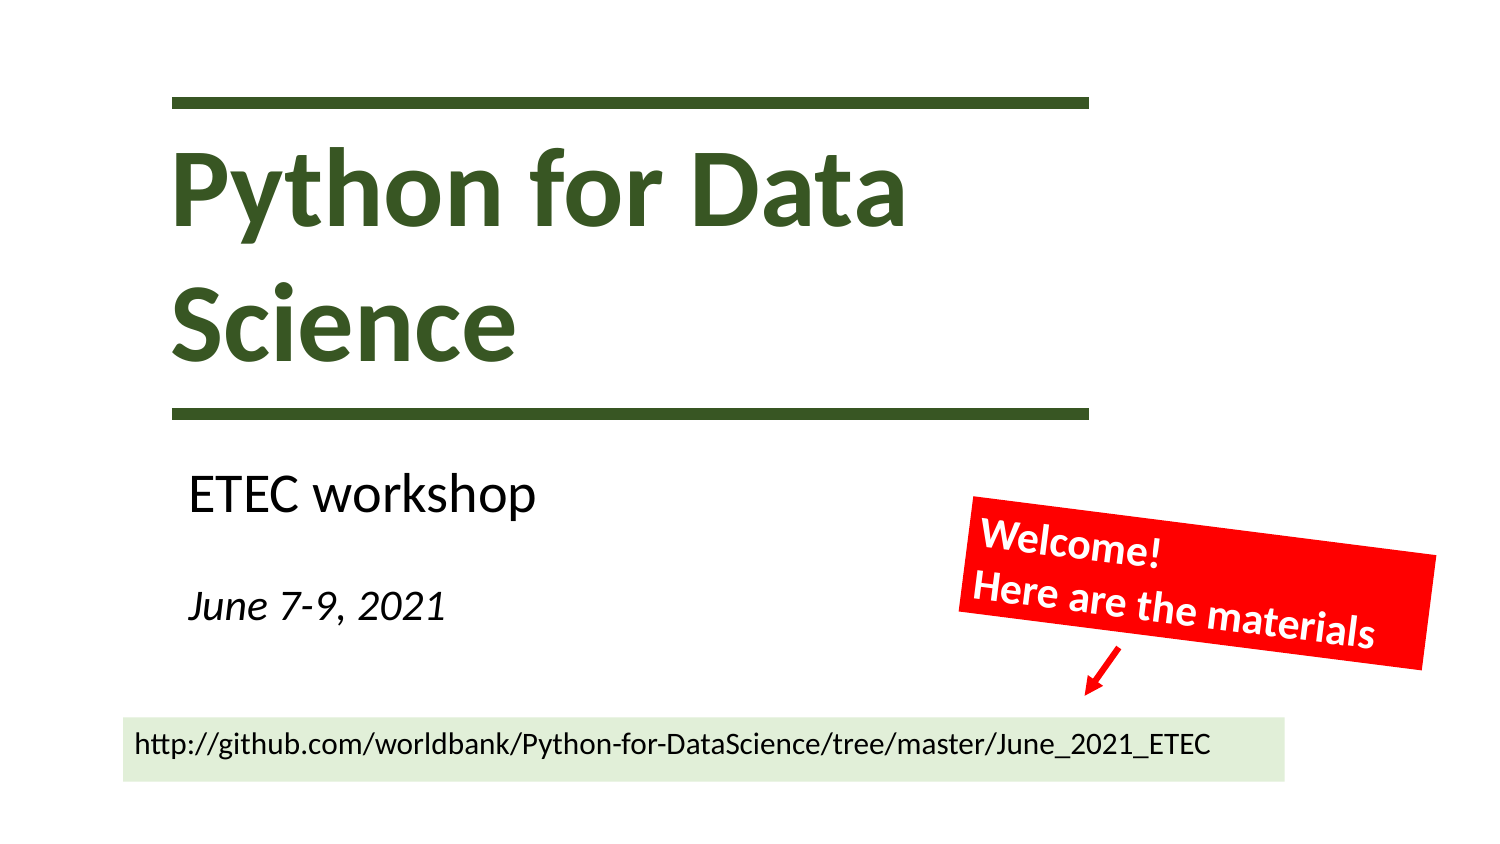

Python for Data Science
ETEC workshop

June 7-9, 2021

Welcome!
Here are the materials
http://github.com/worldbank/Python-for-DataScience/tree/master/June_2021_ETEC